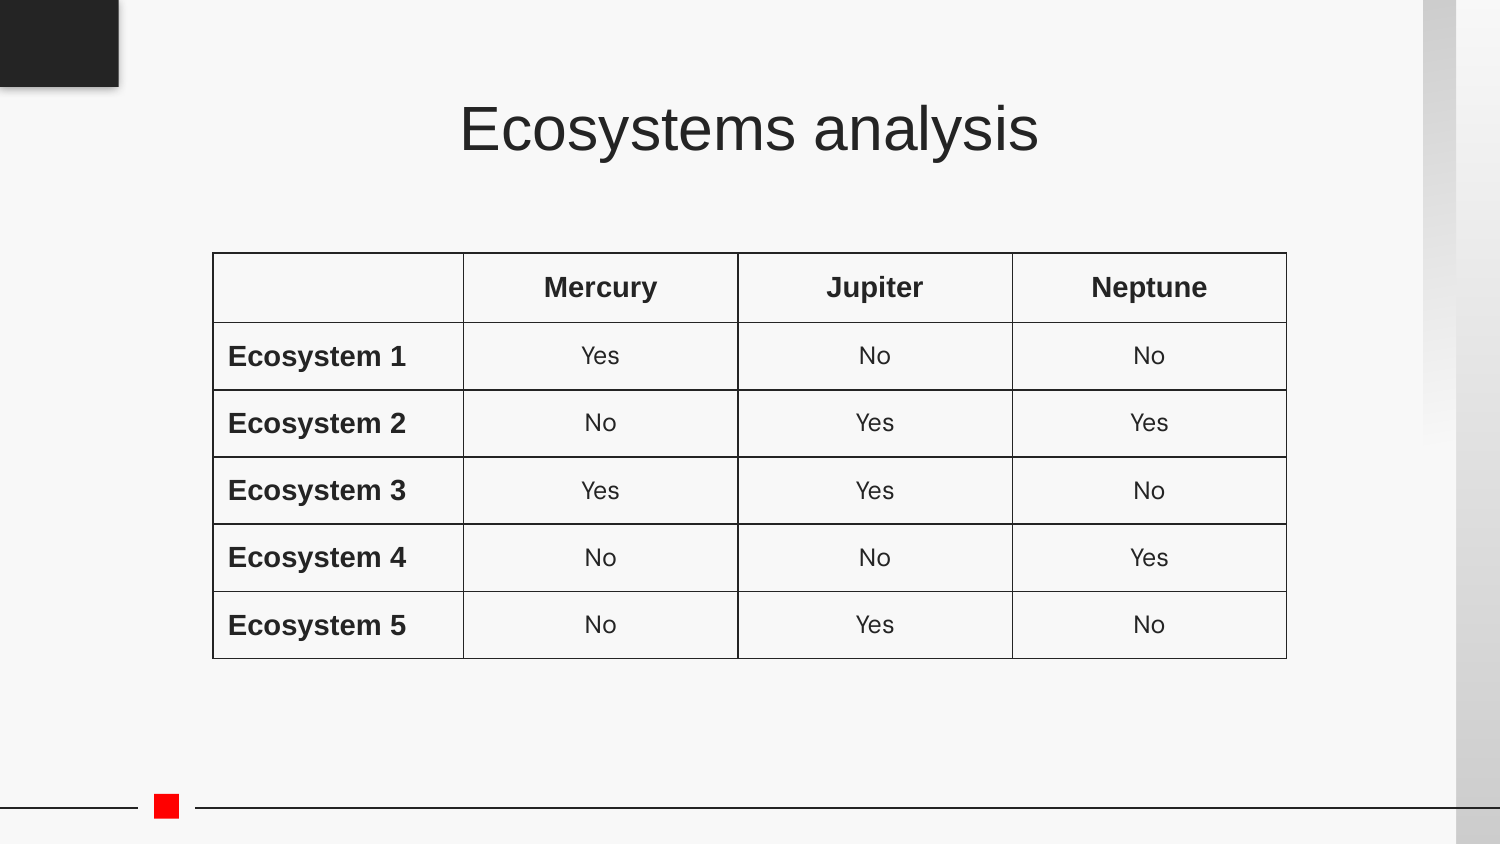

# Ecosystems analysis
|  | Mercury | Jupiter | Neptune |
| --- | --- | --- | --- |
| Ecosystem 1 | Yes | No | No |
| Ecosystem 2 | No | Yes | Yes |
| Ecosystem 3 | Yes | Yes | No |
| Ecosystem 4 | No | No | Yes |
| Ecosystem 5 | No | Yes | No |